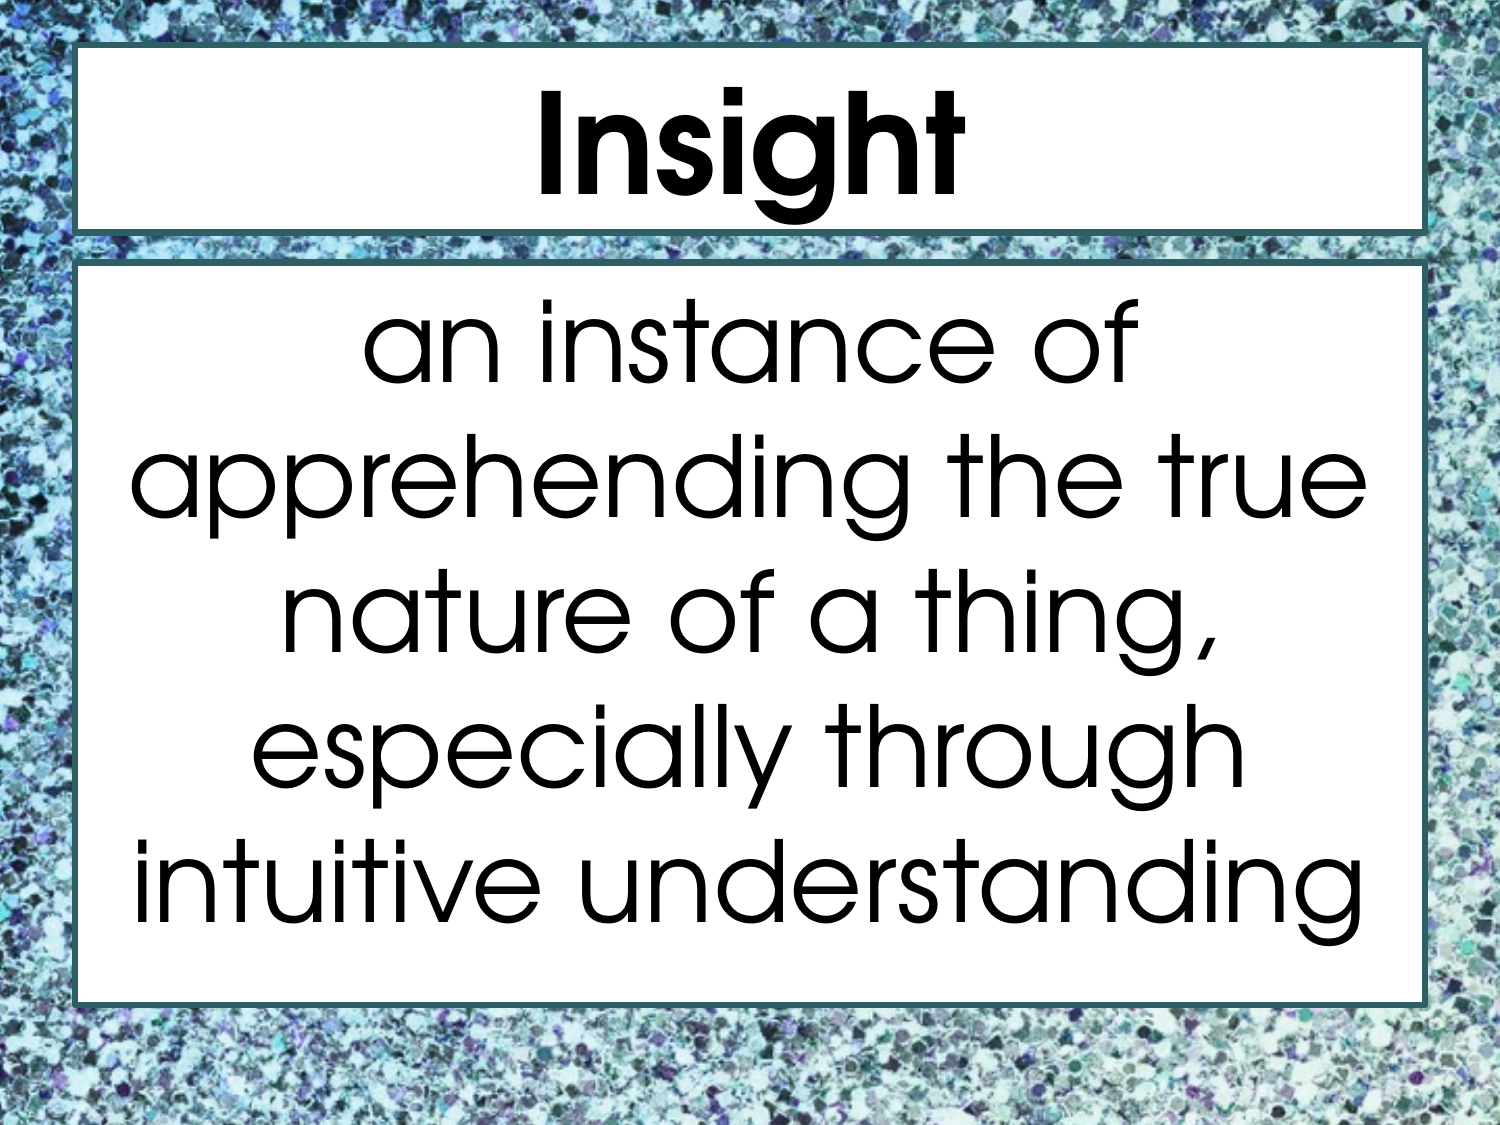

# Insight
an instance of apprehending the true nature of a thing, especially through intuitive understanding